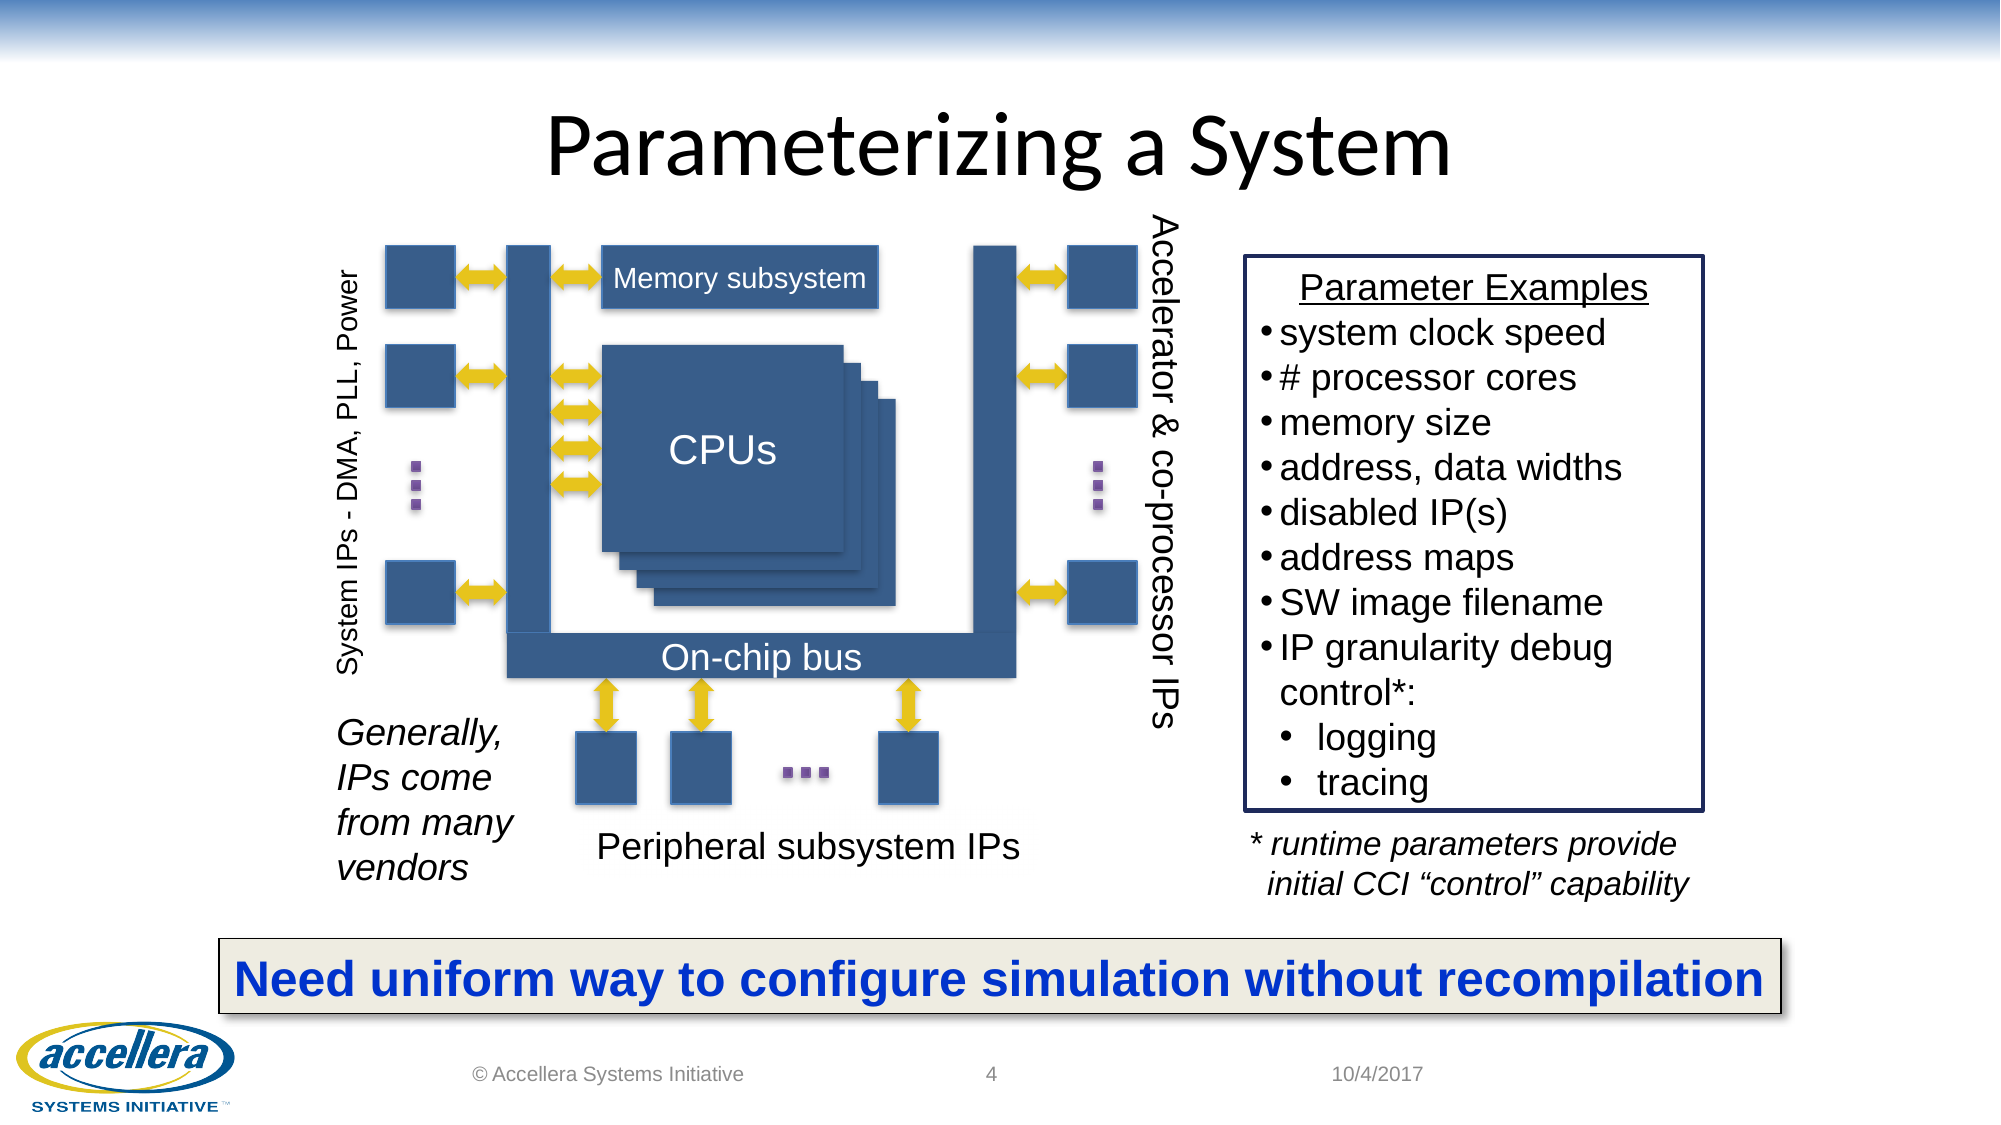

# Parameterizing a System

Memory subsystem

CPUs

CPUs

CPUs
On-chip bus

CPUs
System IPs - DMA, PLL, Power

Accelerator & co-processor IPs

Generally, IPs come from many vendors

Peripheral subsystem IPs
Parameter Examples
system clock speed
# processor cores
memory size
address, data widths
disabled IP(s)
address maps
SW image filename
IP granularity debug control*:
logging
tracing
* runtime parameters provide
  initial CCI “control” capability
Need uniform way to configure simulation without recompilation
© Accellera Systems Initiative
4
10/4/2017